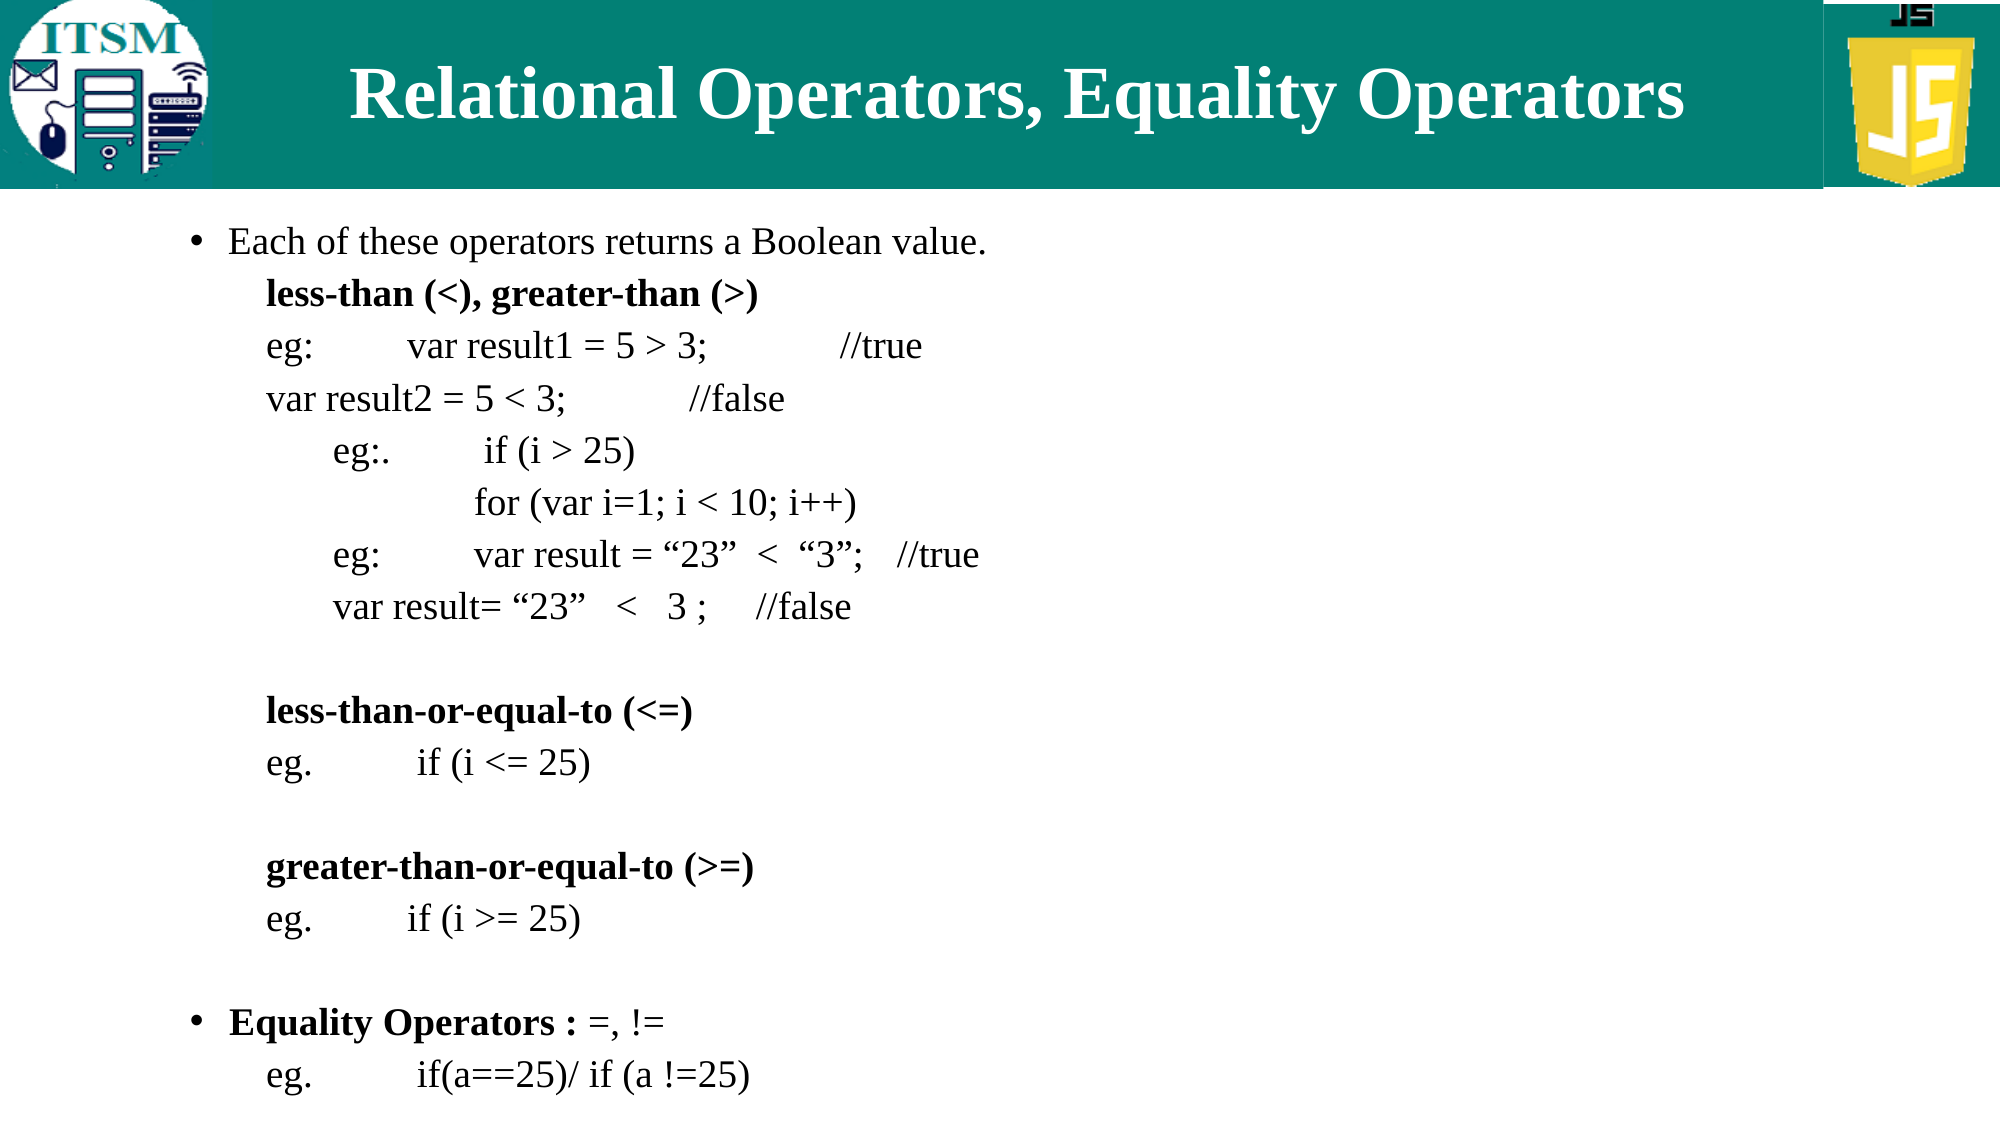

# Relational Operators, Equality Operators
Each of these operators returns a Boolean value.
less-than (<), greater-than (>)
	eg:	var result1 = 5 > 3;	 //true
		var result2 = 5 < 3; 	//false
eg:. 	 if (i > 25)
       	for (var i=1; i < 10; i++)
eg: 	var result = “23”  <  “3”; 	//true
		var result= “23”   <   3 ; 	//false

less-than-or-equal-to (<=)
	eg.	 if (i <= 25)

greater-than-or-equal-to (>=)
	eg. 	if (i >= 25)

Equality Operators : =, !=
	eg.	 if(a==25)/ if (a !=25)